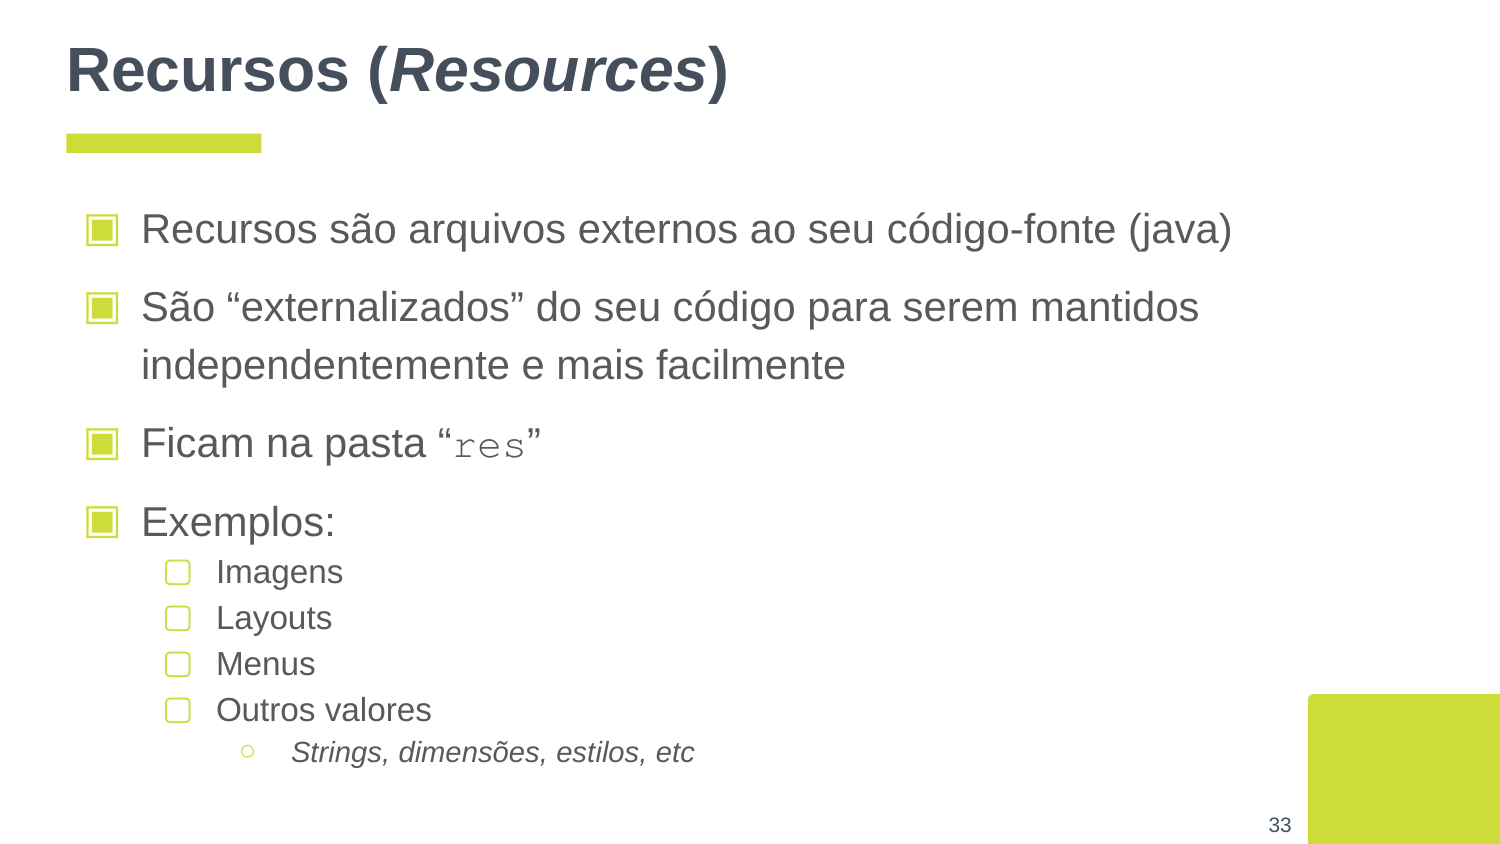

# Recursos (Resources)
Recursos são arquivos externos ao seu código-fonte (java)
São “externalizados” do seu código para serem mantidos independentemente e mais facilmente
Ficam na pasta “res”
Exemplos:
Imagens
Layouts
Menus
Outros valores
Strings, dimensões, estilos, etc
33